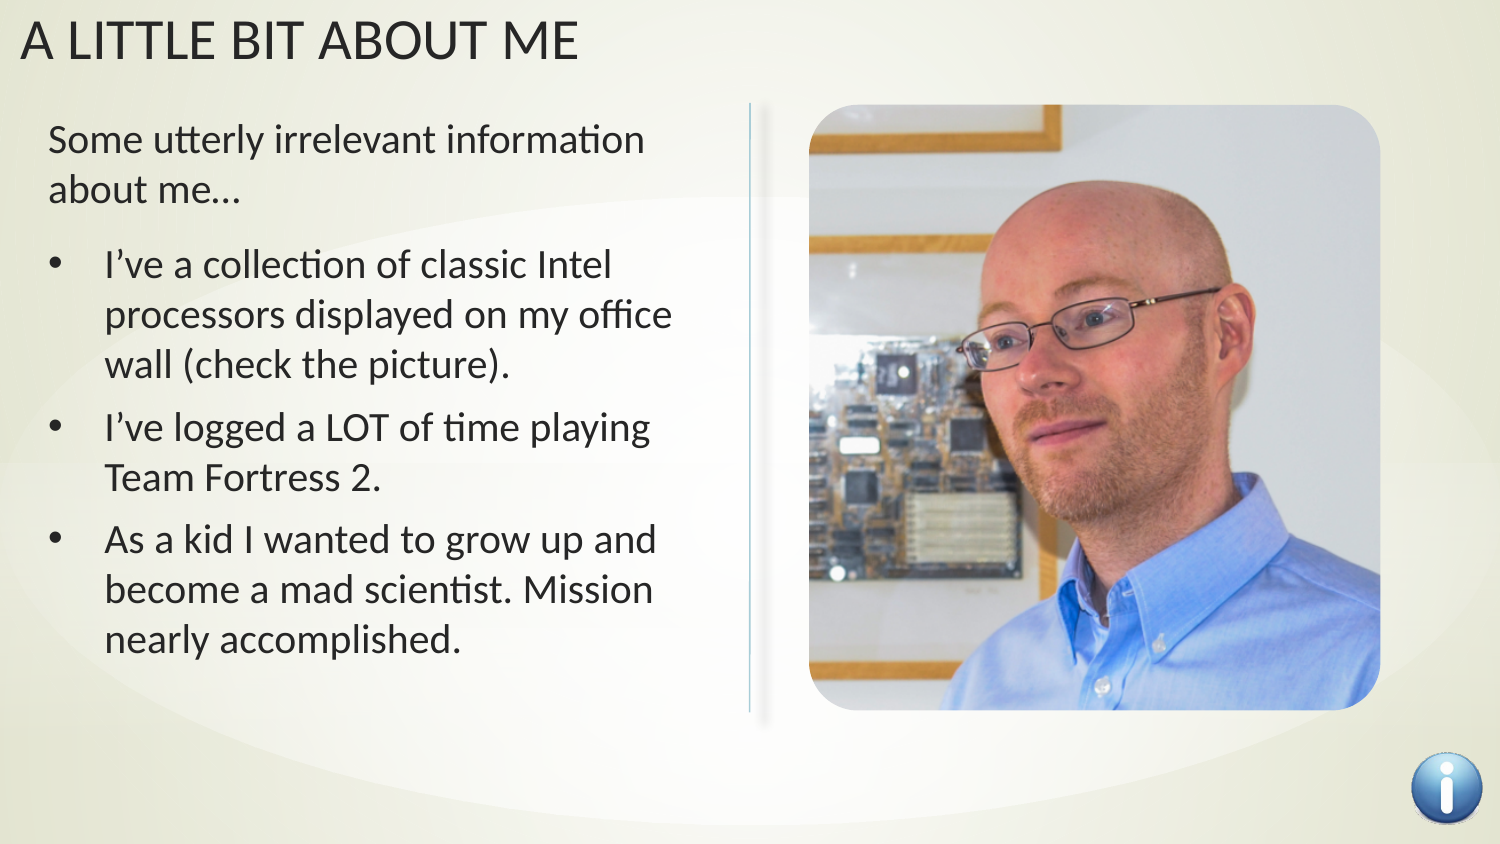

Some utterly irrelevant information about me…

I’ve a collection of classic Intel processors displayed on my office wall (check the picture).
I’ve logged a LOT of time playing Team Fortress 2.
As a kid I wanted to grow up and become a mad scientist. Mission nearly accomplished.